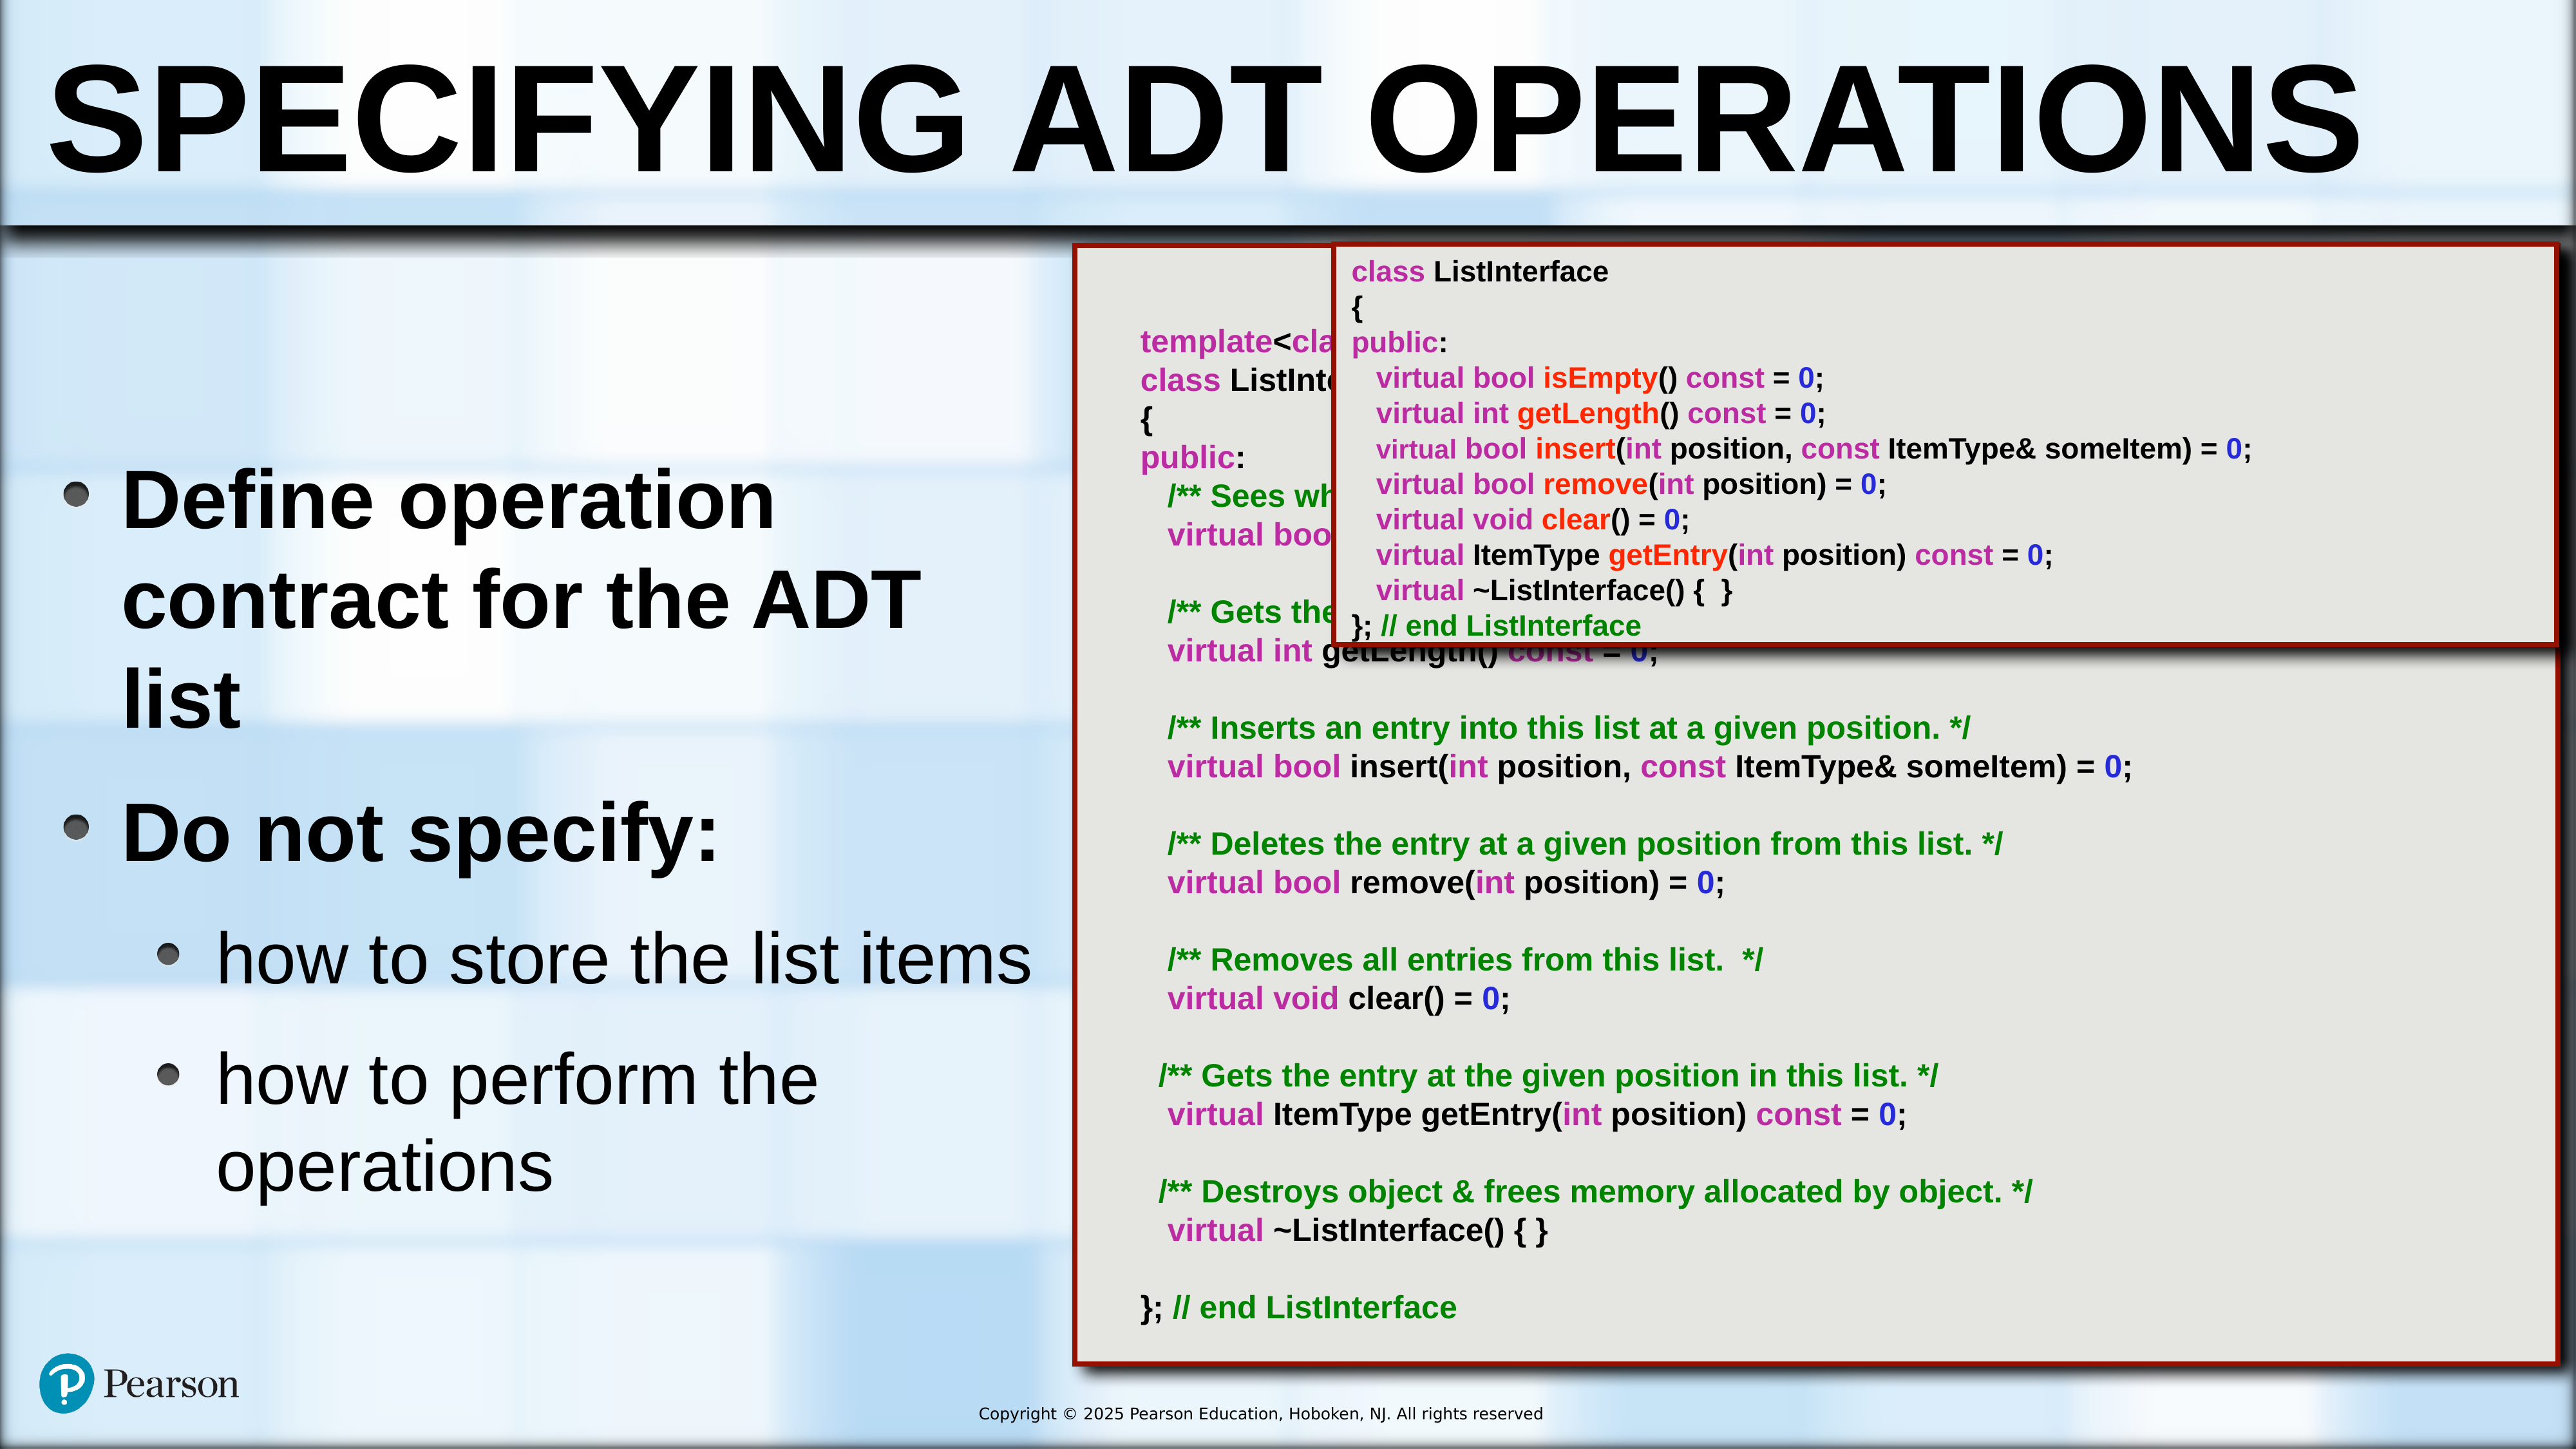

# Specifying ADT Operations

class ListInterface
{
public:
   virtual bool isEmpty() const = 0;
   virtual int getLength() const = 0;
   virtual bool insert(int position, const ItemType& someItem) = 0;
   virtual bool remove(int position) = 0;
   virtual void clear() = 0;
   virtual ItemType getEntry(int position) const = 0;
   virtual ~ListInterface() {  }
}; // end ListInterface

template<class ItemType>
class ListInterface
{
public:
   /** Sees whether this list is empty. */
   virtual bool isEmpty() const = 0;

   /** Gets the current number of entries in this list. */
   virtual int getLength() const = 0;

   /** Inserts an entry into this list at a given position. */
   virtual bool insert(int position, const ItemType& someItem) = 0;

   /** Deletes the entry at a given position from this list. */
   virtual bool remove(int position) = 0;

   /** Removes all entries from this list.  */
   virtual void clear() = 0;

  /** Gets the entry at the given position in this list. */
   virtual ItemType getEntry(int position) const = 0;

  /** Destroys object & frees memory allocated by object. */
   virtual ~ListInterface() { }

}; // end ListInterface
Define operation contract for the ADT list
Do not specify:
how to store the list items
how to perform the operations